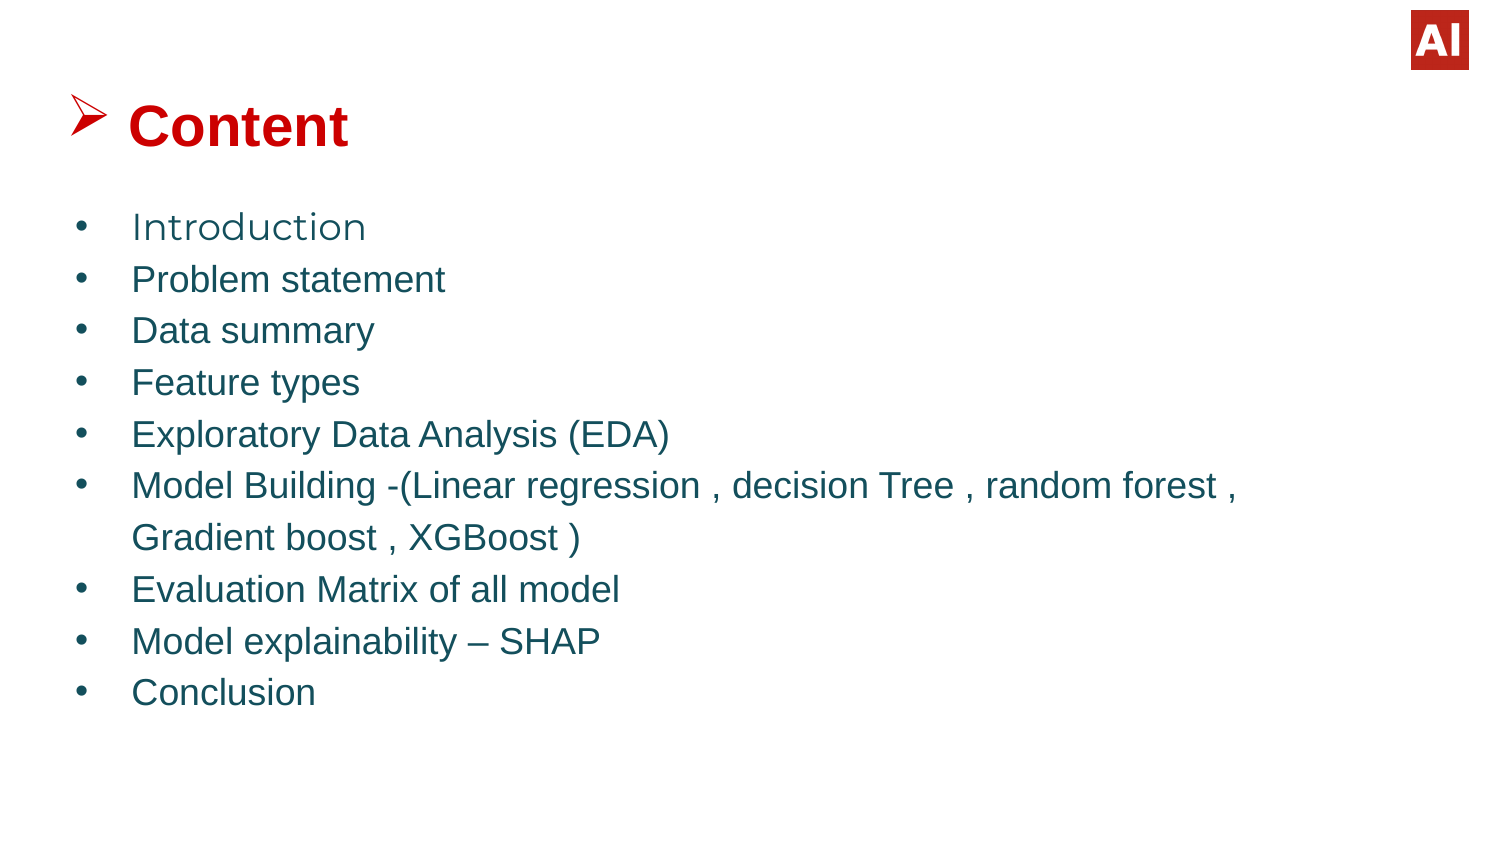

# Content
Introduction
Problem statement
Data summary
Feature types
Exploratory Data Analysis (EDA)
Model Building -(Linear regression , decision Tree , random forest , Gradient boost , XGBoost )
Evaluation Matrix of all model
Model explainability – SHAP
Conclusion